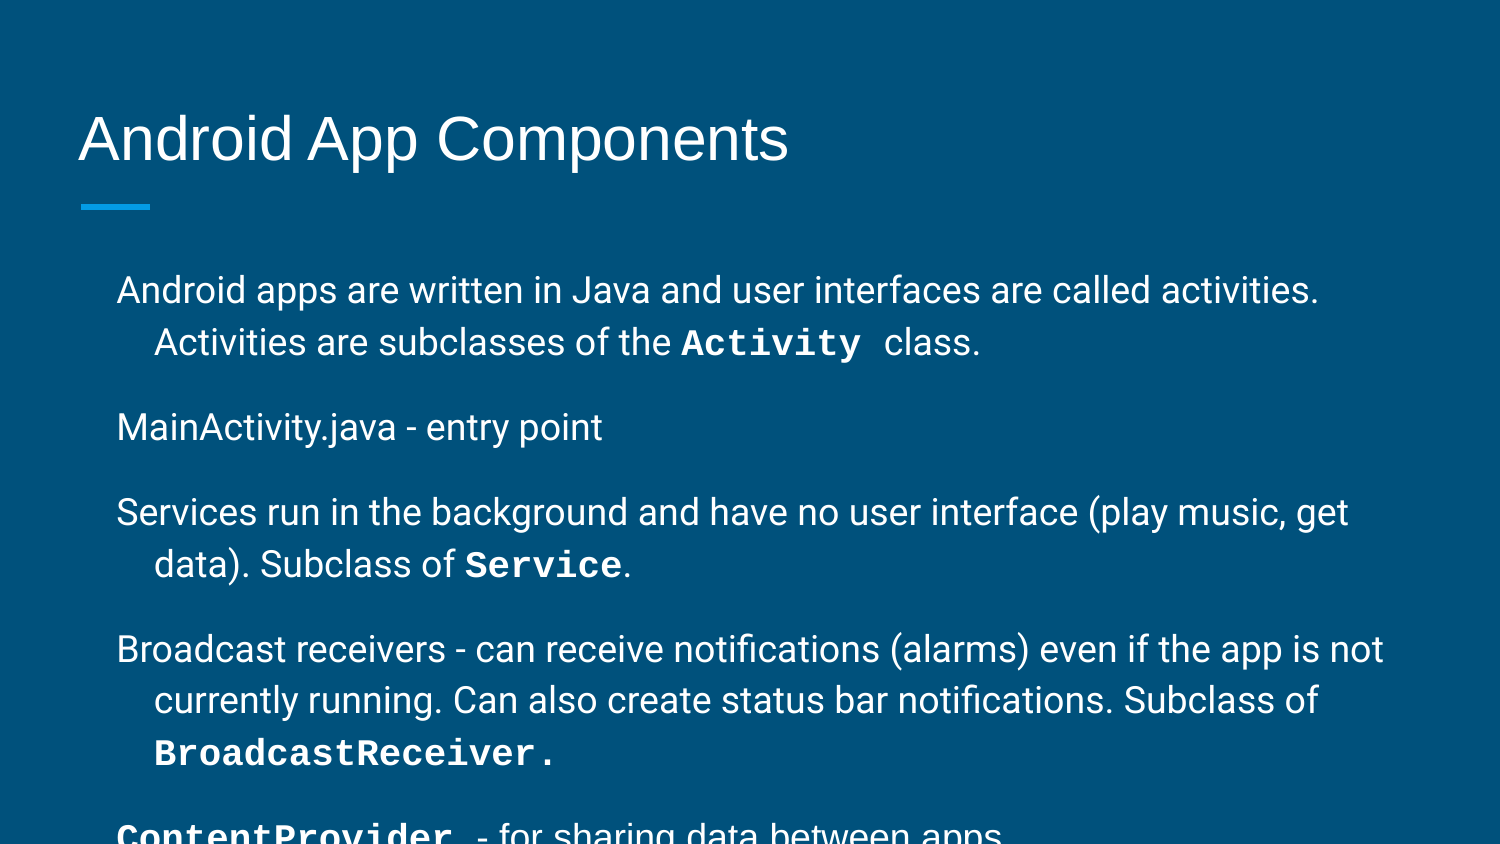

# Android App Components
Android apps are written in Java and user interfaces are called activities. Activities are subclasses of the Activity class.
MainActivity.java - entry point
Services run in the background and have no user interface (play music, get data). Subclass of Service.
Broadcast receivers - can receive notifications (alarms) even if the app is not currently running. Can also create status bar notifications. Subclass of BroadcastReceiver.
ContentProvider - for sharing data between apps